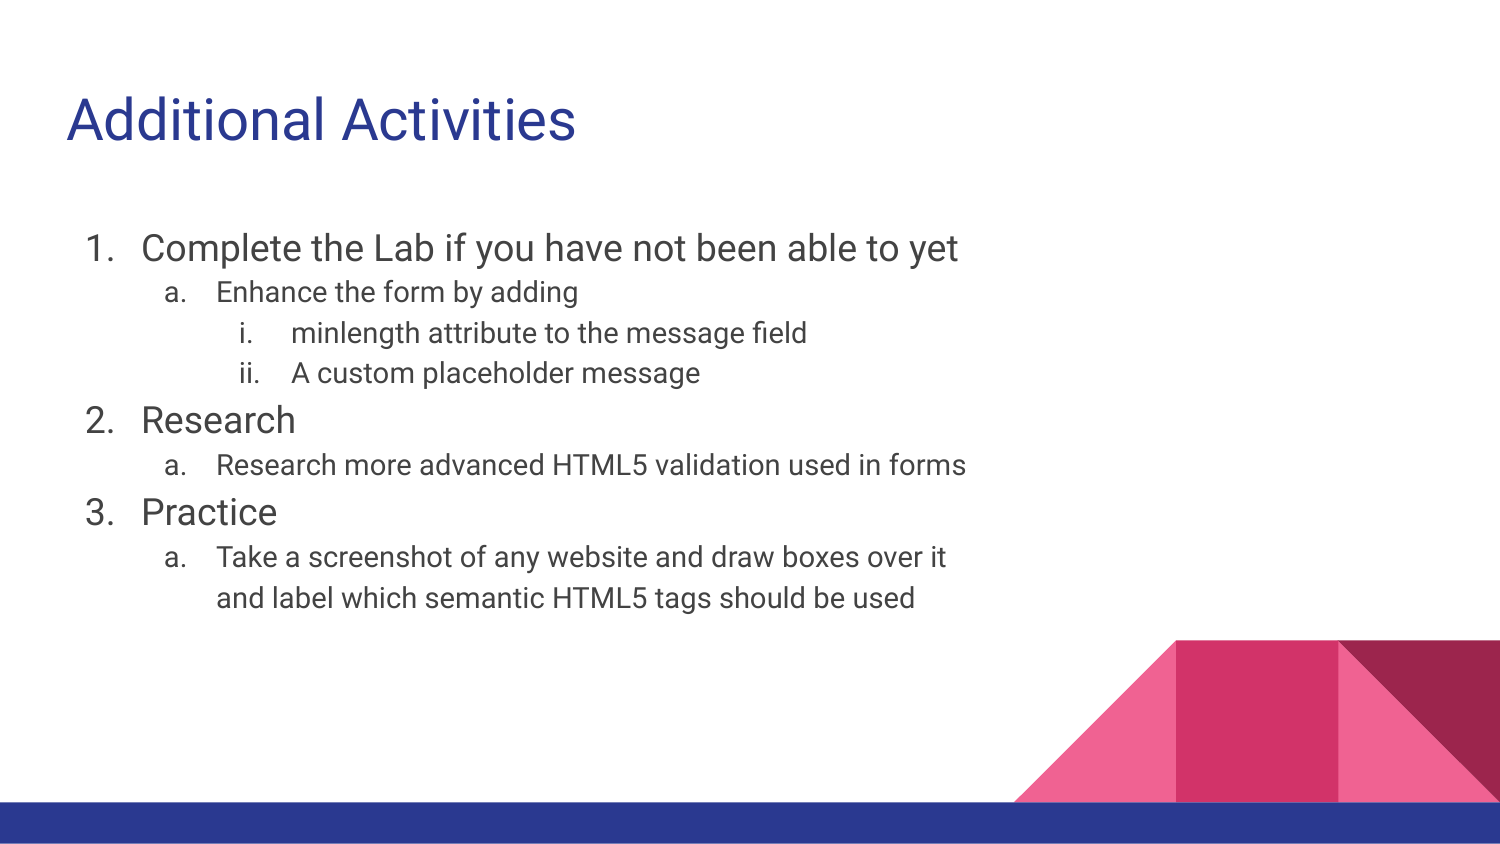

# Additional Activities
Complete the Lab if you have not been able to yet
Enhance the form by adding
minlength attribute to the message field
A custom placeholder message
Research
Research more advanced HTML5 validation used in forms
Practice
Take a screenshot of any website and draw boxes over it and label which semantic HTML5 tags should be used